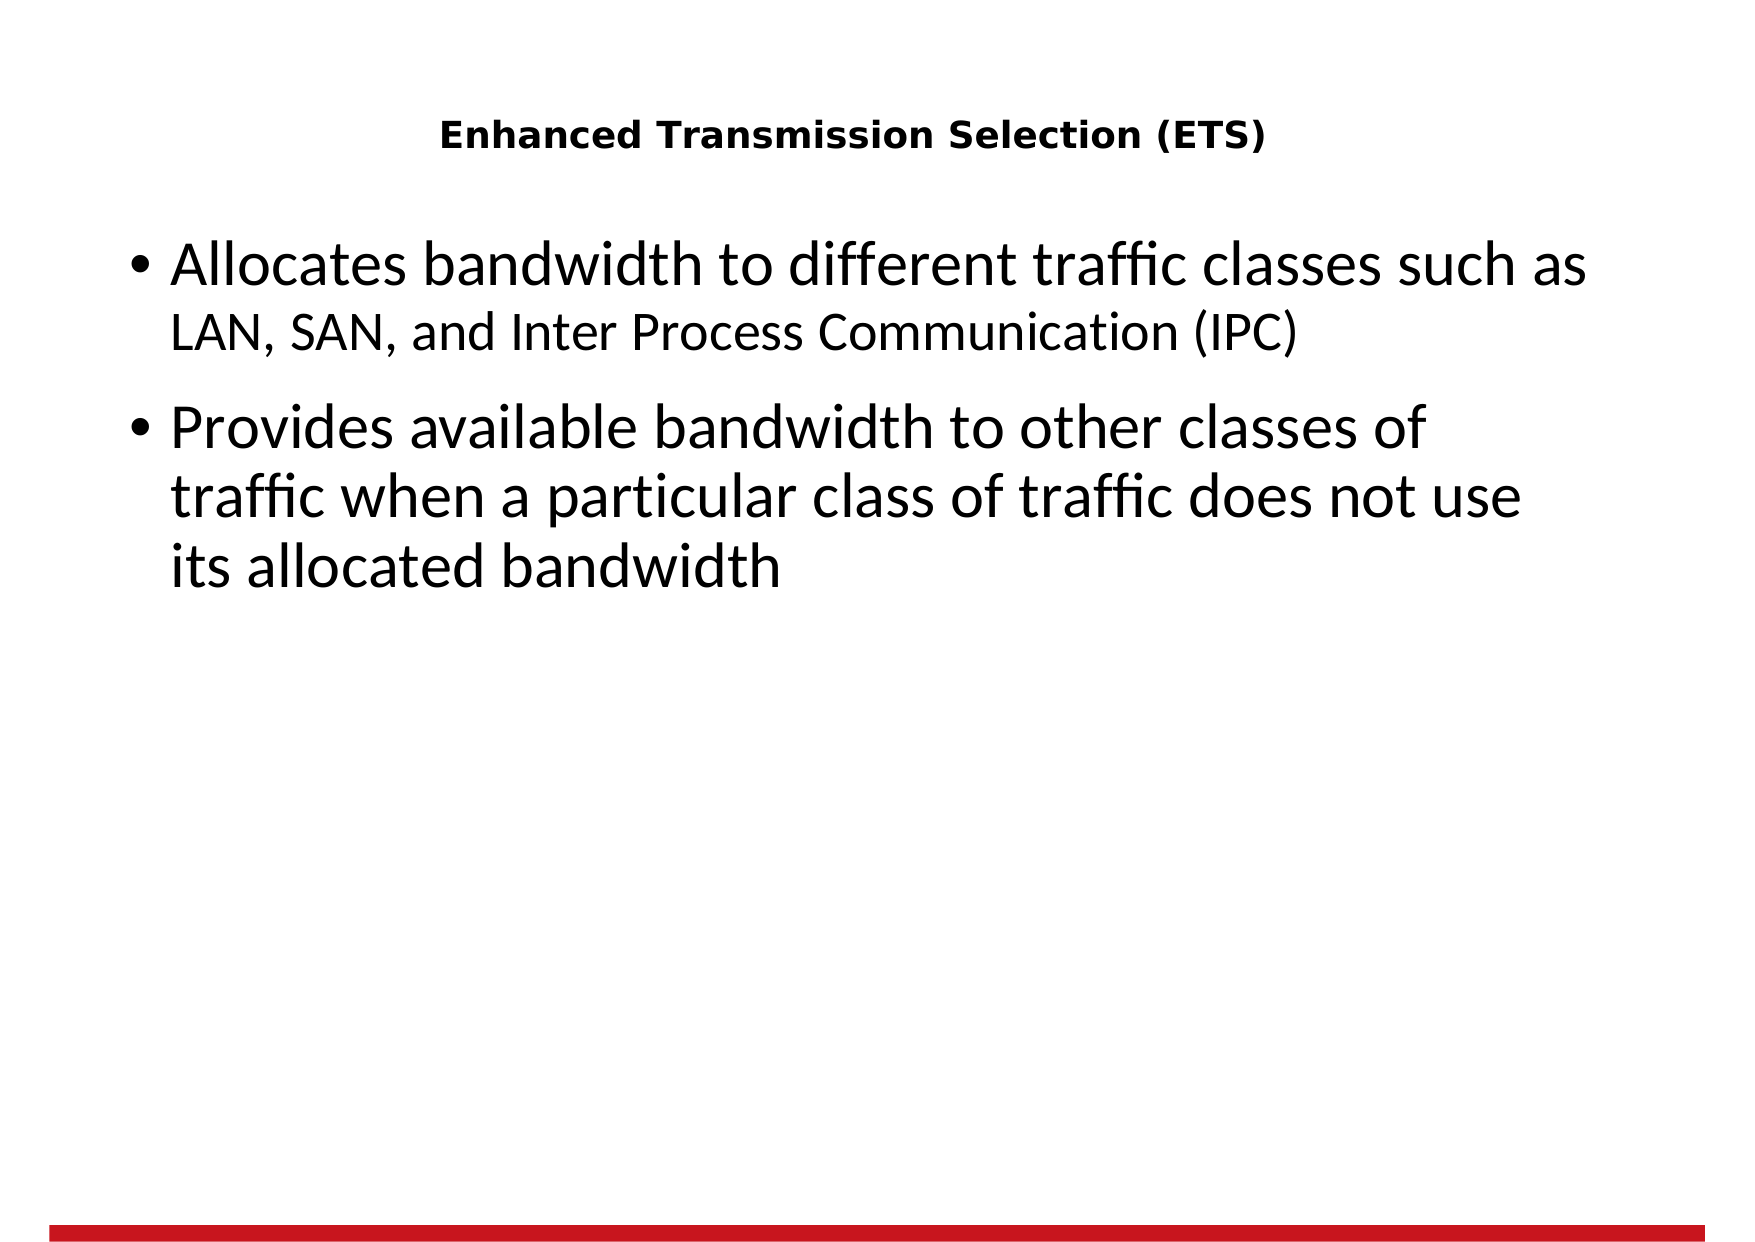

Enhanced Transmission Selection (ETS)
• Allocates bandwidth to different traffic classes such as
LAN, SAN, and Inter Process Communication (IPC)
• Provides available bandwidth to other classes of traffic when a particular class of traffic does not use its allocated bandwidth